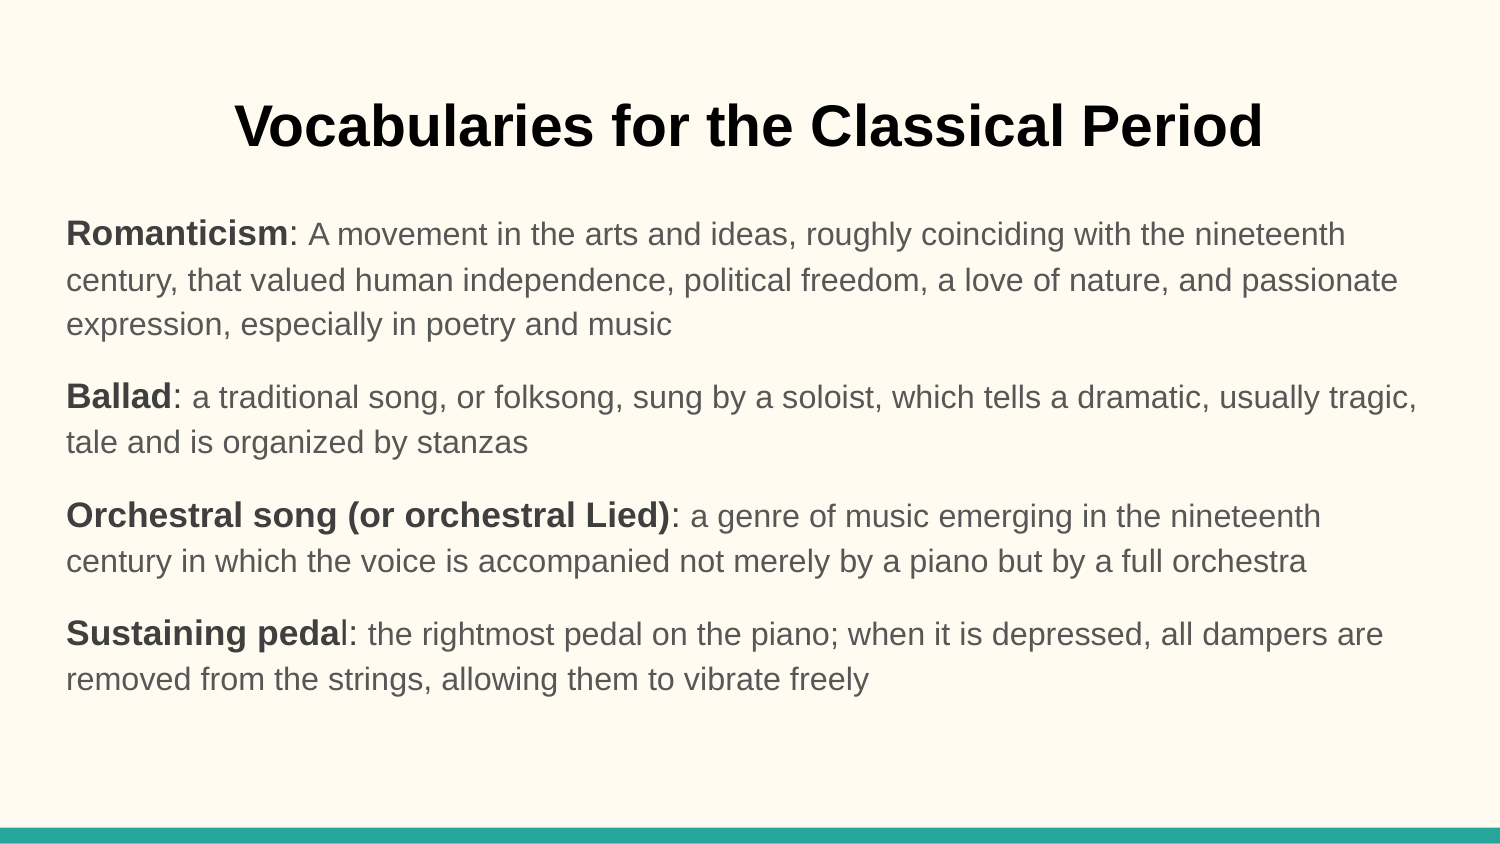

# Vocabularies for the Classical Period
Romanticism: A movement in the arts and ideas, roughly coinciding with the nineteenth century, that valued human independence, political freedom, a love of nature, and passionate expression, especially in poetry and music
Ballad: a traditional song, or folksong, sung by a soloist, which tells a dramatic, usually tragic, tale and is organized by stanzas
Orchestral song (or orchestral Lied): a genre of music emerging in the nineteenth century in which the voice is accompanied not merely by a piano but by a full orchestra
Sustaining pedal: the rightmost pedal on the piano; when it is depressed, all dampers are removed from the strings, allowing them to vibrate freely